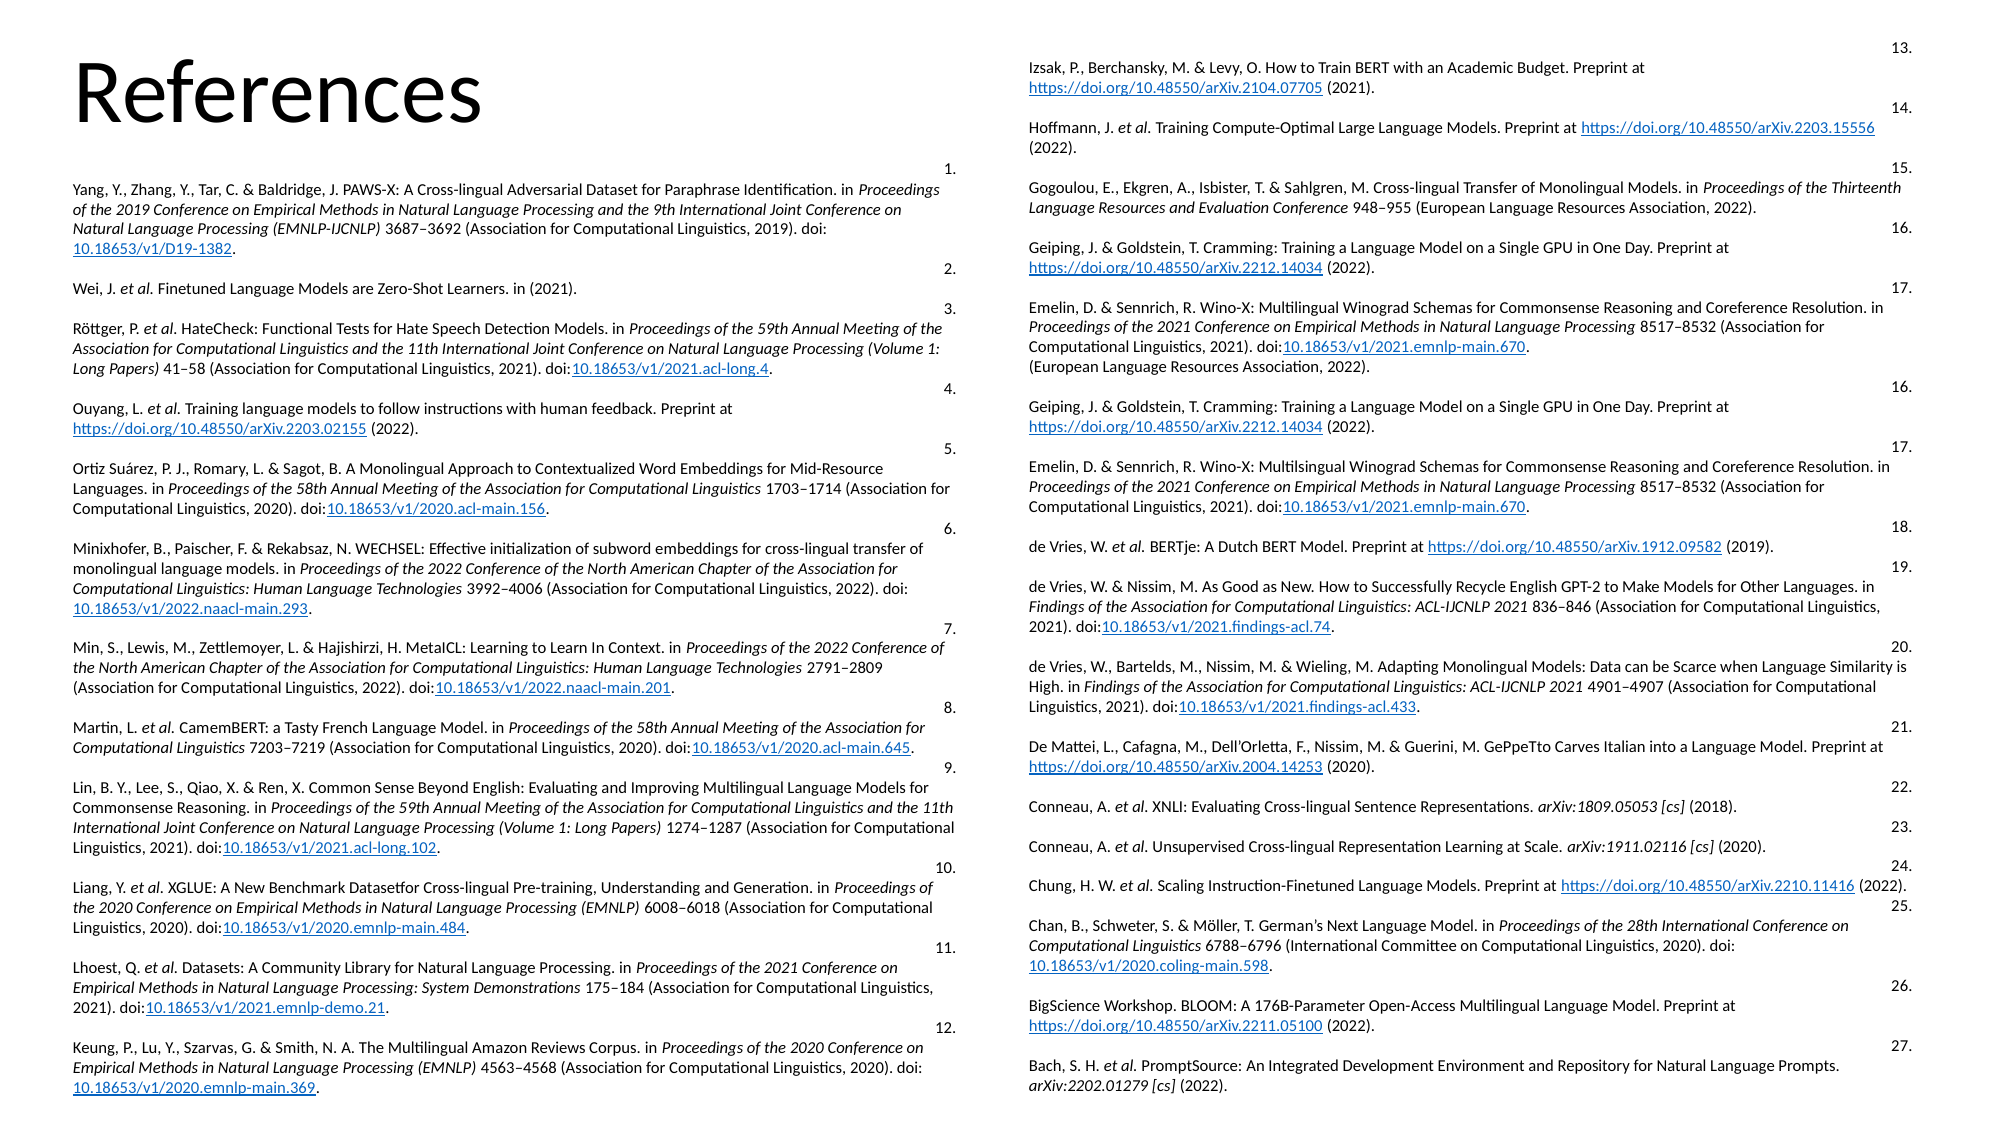

13.
Izsak, P., Berchansky, M. & Levy, O. How to Train BERT with an Academic Budget. Preprint at https://doi.org/10.48550/arXiv.2104.07705 (2021).
14.
Hoffmann, J. et al. Training Compute-Optimal Large Language Models. Preprint at https://doi.org/10.48550/arXiv.2203.15556 (2022).
15.
Gogoulou, E., Ekgren, A., Isbister, T. & Sahlgren, M. Cross-lingual Transfer of Monolingual Models. in Proceedings of the Thirteenth Language Resources and Evaluation Conference 948–955 (European Language Resources Association, 2022).
16.
Geiping, J. & Goldstein, T. Cramming: Training a Language Model on a Single GPU in One Day. Preprint at https://doi.org/10.48550/arXiv.2212.14034 (2022).
17.
Emelin, D. & Sennrich, R. Wino-X: Multilingual Winograd Schemas for Commonsense Reasoning and Coreference Resolution. in Proceedings of the 2021 Conference on Empirical Methods in Natural Language Processing 8517–8532 (Association for Computational Linguistics, 2021). doi:10.18653/v1/2021.emnlp-main.670.
(European Language Resources Association, 2022).
16.
Geiping, J. & Goldstein, T. Cramming: Training a Language Model on a Single GPU in One Day. Preprint at https://doi.org/10.48550/arXiv.2212.14034 (2022).
17.
Emelin, D. & Sennrich, R. Wino-X: Multilsingual Winograd Schemas for Commonsense Reasoning and Coreference Resolution. in Proceedings of the 2021 Conference on Empirical Methods in Natural Language Processing 8517–8532 (Association for Computational Linguistics, 2021). doi:10.18653/v1/2021.emnlp-main.670.
18.
de Vries, W. et al. BERTje: A Dutch BERT Model. Preprint at https://doi.org/10.48550/arXiv.1912.09582 (2019).
19.
de Vries, W. & Nissim, M. As Good as New. How to Successfully Recycle English GPT-2 to Make Models for Other Languages. in Findings of the Association for Computational Linguistics: ACL-IJCNLP 2021 836–846 (Association for Computational Linguistics, 2021). doi:10.18653/v1/2021.findings-acl.74.
20.
de Vries, W., Bartelds, M., Nissim, M. & Wieling, M. Adapting Monolingual Models: Data can be Scarce when Language Similarity is High. in Findings of the Association for Computational Linguistics: ACL-IJCNLP 2021 4901–4907 (Association for Computational Linguistics, 2021). doi:10.18653/v1/2021.findings-acl.433.
21.
De Mattei, L., Cafagna, M., Dell’Orletta, F., Nissim, M. & Guerini, M. GePpeTto Carves Italian into a Language Model. Preprint at https://doi.org/10.48550/arXiv.2004.14253 (2020).
22.
Conneau, A. et al. XNLI: Evaluating Cross-lingual Sentence Representations. arXiv:1809.05053 [cs] (2018).
23.
Conneau, A. et al. Unsupervised Cross-lingual Representation Learning at Scale. arXiv:1911.02116 [cs] (2020).
24.
Chung, H. W. et al. Scaling Instruction-Finetuned Language Models. Preprint at https://doi.org/10.48550/arXiv.2210.11416 (2022).
25.
Chan, B., Schweter, S. & Möller, T. German’s Next Language Model. in Proceedings of the 28th International Conference on Computational Linguistics 6788–6796 (International Committee on Computational Linguistics, 2020). doi:10.18653/v1/2020.coling-main.598.
26.
BigScience Workshop. BLOOM: A 176B-Parameter Open-Access Multilingual Language Model. Preprint at https://doi.org/10.48550/arXiv.2211.05100 (2022).
27.
Bach, S. H. et al. PromptSource: An Integrated Development Environment and Repository for Natural Language Prompts. arXiv:2202.01279 [cs] (2022).
# References
1.
Yang, Y., Zhang, Y., Tar, C. & Baldridge, J. PAWS-X: A Cross-lingual Adversarial Dataset for Paraphrase Identification. in Proceedings of the 2019 Conference on Empirical Methods in Natural Language Processing and the 9th International Joint Conference on Natural Language Processing (EMNLP-IJCNLP) 3687–3692 (Association for Computational Linguistics, 2019). doi:10.18653/v1/D19-1382.
2.
Wei, J. et al. Finetuned Language Models are Zero-Shot Learners. in (2021).
3.
Röttger, P. et al. HateCheck: Functional Tests for Hate Speech Detection Models. in Proceedings of the 59th Annual Meeting of the Association for Computational Linguistics and the 11th International Joint Conference on Natural Language Processing (Volume 1: Long Papers) 41–58 (Association for Computational Linguistics, 2021). doi:10.18653/v1/2021.acl-long.4.
4.
Ouyang, L. et al. Training language models to follow instructions with human feedback. Preprint at https://doi.org/10.48550/arXiv.2203.02155 (2022).
5.
Ortiz Suárez, P. J., Romary, L. & Sagot, B. A Monolingual Approach to Contextualized Word Embeddings for Mid-Resource Languages. in Proceedings of the 58th Annual Meeting of the Association for Computational Linguistics 1703–1714 (Association for Computational Linguistics, 2020). doi:10.18653/v1/2020.acl-main.156.
6.
Minixhofer, B., Paischer, F. & Rekabsaz, N. WECHSEL: Effective initialization of subword embeddings for cross-lingual transfer of monolingual language models. in Proceedings of the 2022 Conference of the North American Chapter of the Association for Computational Linguistics: Human Language Technologies 3992–4006 (Association for Computational Linguistics, 2022). doi:10.18653/v1/2022.naacl-main.293.
7.
Min, S., Lewis, M., Zettlemoyer, L. & Hajishirzi, H. MetaICL: Learning to Learn In Context. in Proceedings of the 2022 Conference of the North American Chapter of the Association for Computational Linguistics: Human Language Technologies 2791–2809 (Association for Computational Linguistics, 2022). doi:10.18653/v1/2022.naacl-main.201.
8.
Martin, L. et al. CamemBERT: a Tasty French Language Model. in Proceedings of the 58th Annual Meeting of the Association for Computational Linguistics 7203–7219 (Association for Computational Linguistics, 2020). doi:10.18653/v1/2020.acl-main.645.
9.
Lin, B. Y., Lee, S., Qiao, X. & Ren, X. Common Sense Beyond English: Evaluating and Improving Multilingual Language Models for Commonsense Reasoning. in Proceedings of the 59th Annual Meeting of the Association for Computational Linguistics and the 11th International Joint Conference on Natural Language Processing (Volume 1: Long Papers) 1274–1287 (Association for Computational Linguistics, 2021). doi:10.18653/v1/2021.acl-long.102.
10.
Liang, Y. et al. XGLUE: A New Benchmark Datasetfor Cross-lingual Pre-training, Understanding and Generation. in Proceedings of the 2020 Conference on Empirical Methods in Natural Language Processing (EMNLP) 6008–6018 (Association for Computational Linguistics, 2020). doi:10.18653/v1/2020.emnlp-main.484.
11.
Lhoest, Q. et al. Datasets: A Community Library for Natural Language Processing. in Proceedings of the 2021 Conference on Empirical Methods in Natural Language Processing: System Demonstrations 175–184 (Association for Computational Linguistics, 2021). doi:10.18653/v1/2021.emnlp-demo.21.
12.
Keung, P., Lu, Y., Szarvas, G. & Smith, N. A. The Multilingual Amazon Reviews Corpus. in Proceedings of the 2020 Conference on Empirical Methods in Natural Language Processing (EMNLP) 4563–4568 (Association for Computational Linguistics, 2020). doi:10.18653/v1/2020.emnlp-main.369.